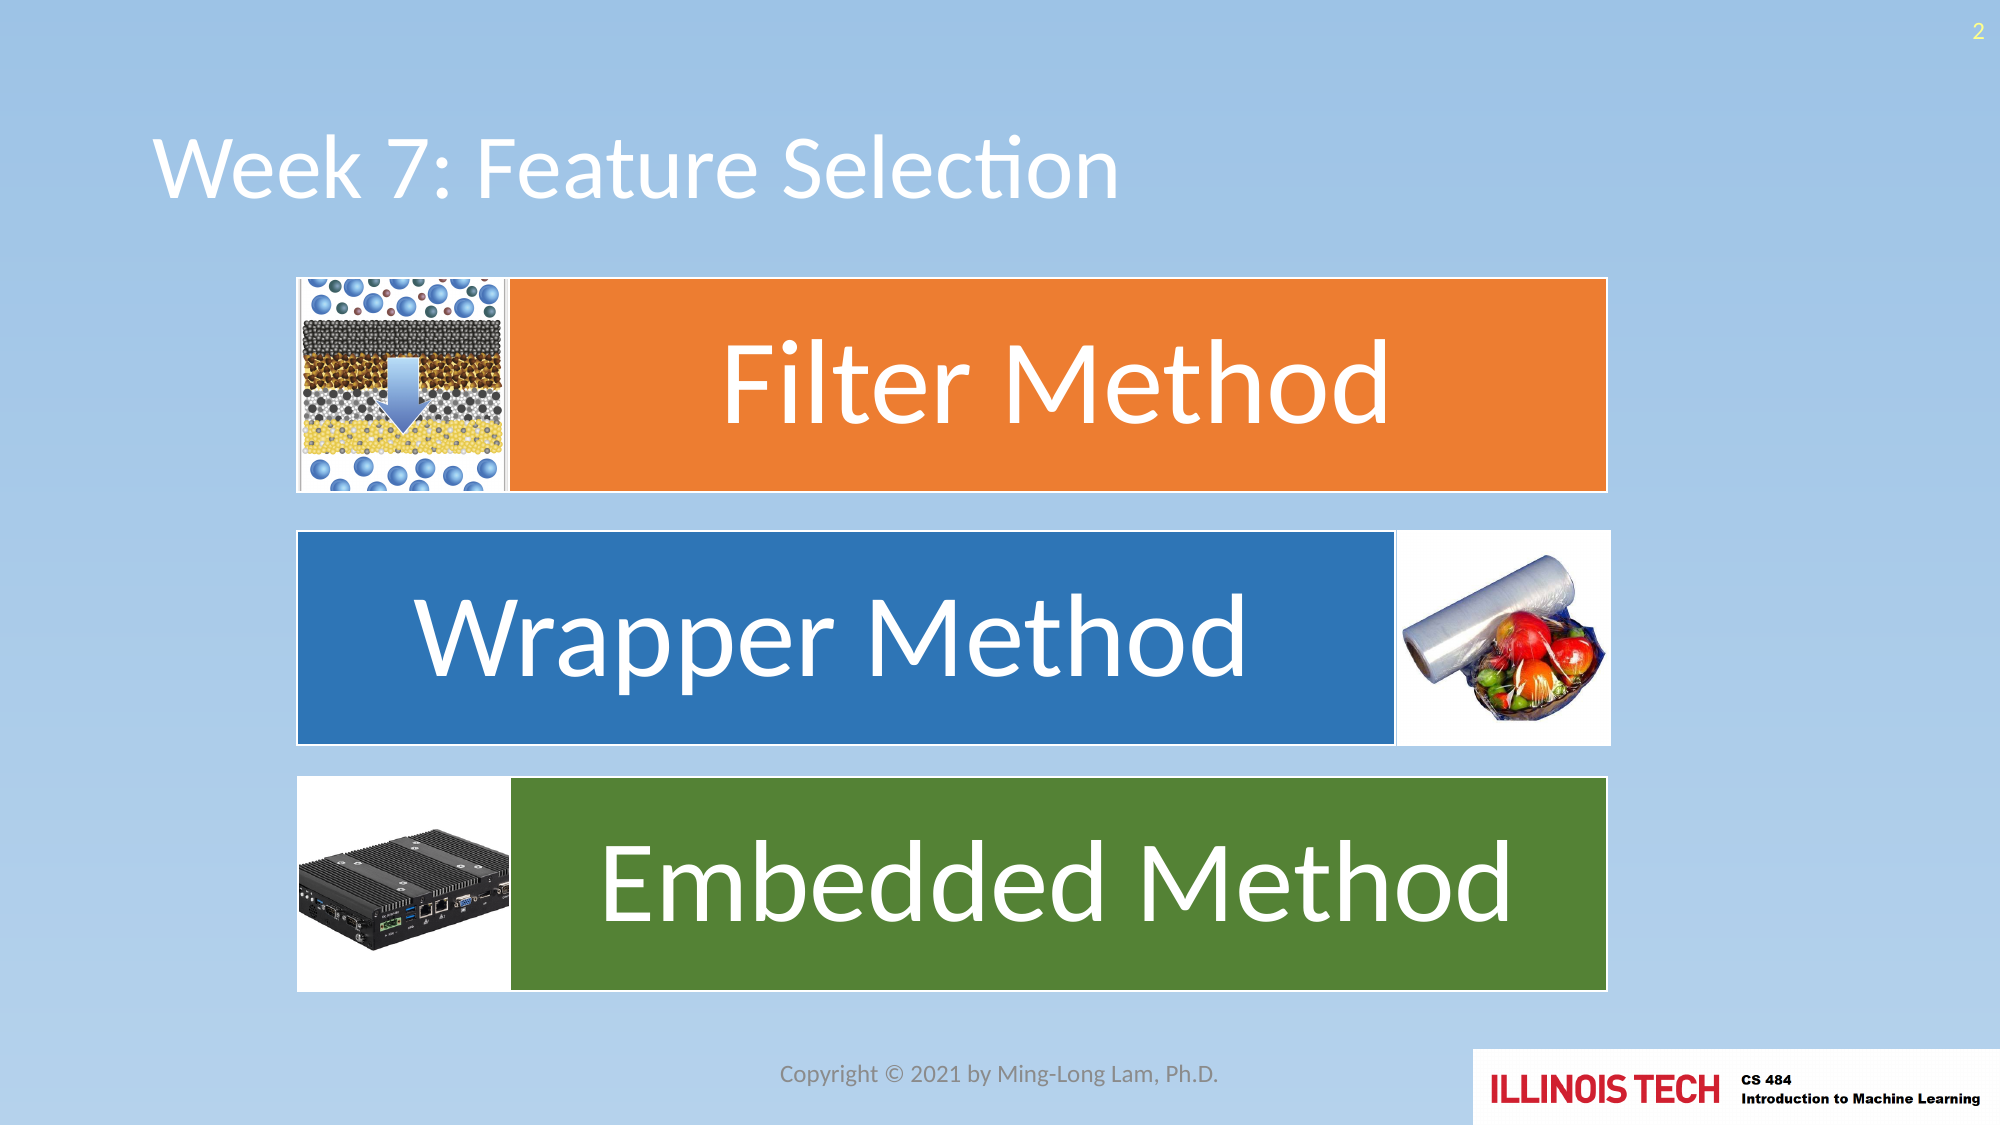

2
# Week 7: Feature Selection
Filter Method
Wrapper Method
Embedded Method
Copyright © 2021 by Ming-Long Lam, Ph.D.